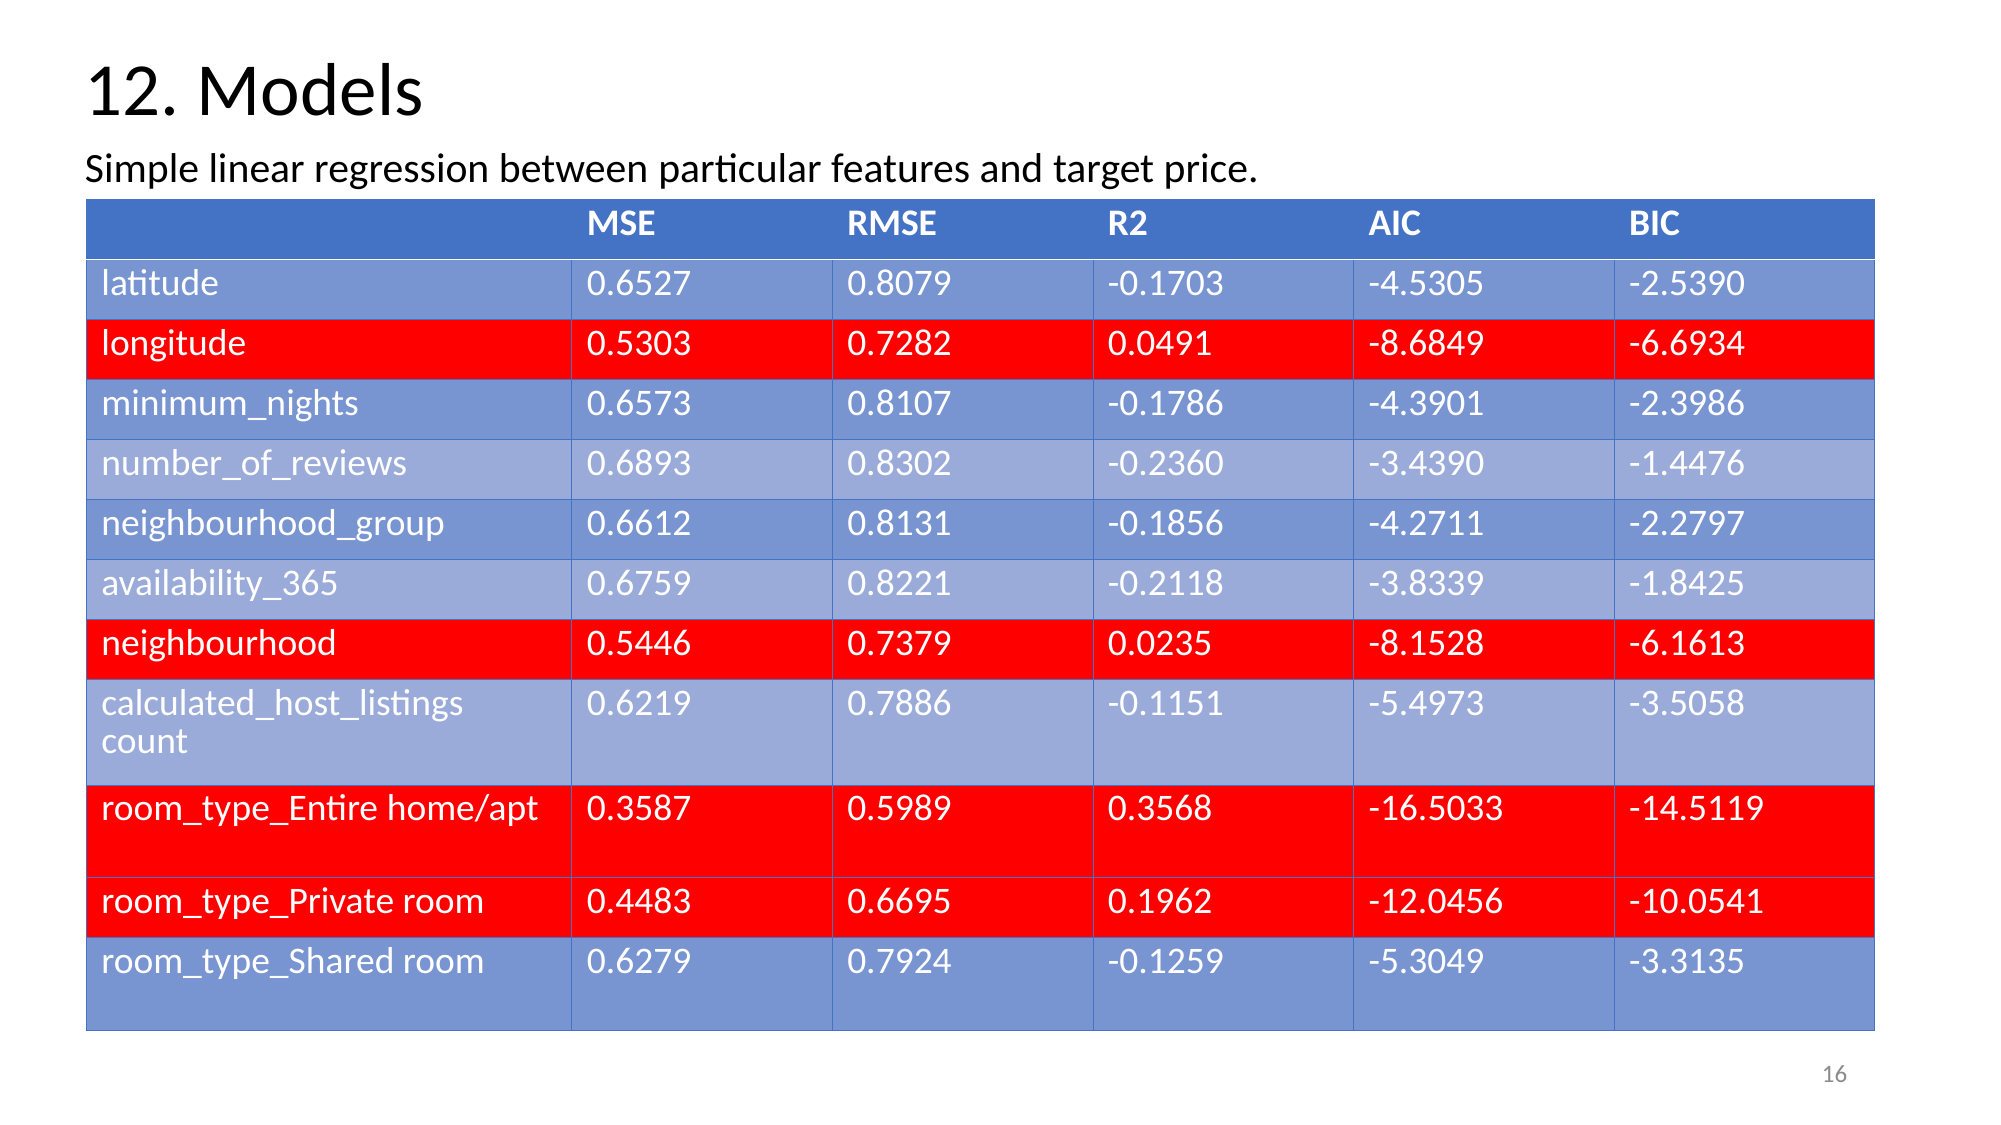

12. Models
Simple linear regression between particular features and target price.
|  | MSE | RMSE | R2 | AIC | BIC |
| --- | --- | --- | --- | --- | --- |
| latitude | 0.6527 | 0.8079 | -0.1703 | -4.5305 | -2.5390 |
| longitude | 0.5303 | 0.7282 | 0.0491 | -8.6849 | -6.6934 |
| minimum\_nights | 0.6573 | 0.8107 | -0.1786 | -4.3901 | -2.3986 |
| number\_of\_reviews | 0.6893 | 0.8302 | -0.2360 | -3.4390 | -1.4476 |
| neighbourhood\_group | 0.6612 | 0.8131 | -0.1856 | -4.2711 | -2.2797 |
| availability\_365 | 0.6759 | 0.8221 | -0.2118 | -3.8339 | -1.8425 |
| neighbourhood | 0.5446 | 0.7379 | 0.0235 | -8.1528 | -6.1613 |
| calculated\_host\_listings count | 0.6219 | 0.7886 | -0.1151 | -5.4973 | -3.5058 |
| room\_type\_Entire home/apt | 0.3587 | 0.5989 | 0.3568 | -16.5033 | -14.5119 |
| room\_type\_Private room | 0.4483 | 0.6695 | 0.1962 | -12.0456 | -10.0541 |
| room\_type\_Shared room | 0.6279 | 0.7924 | -0.1259 | -5.3049 | -3.3135 |
16